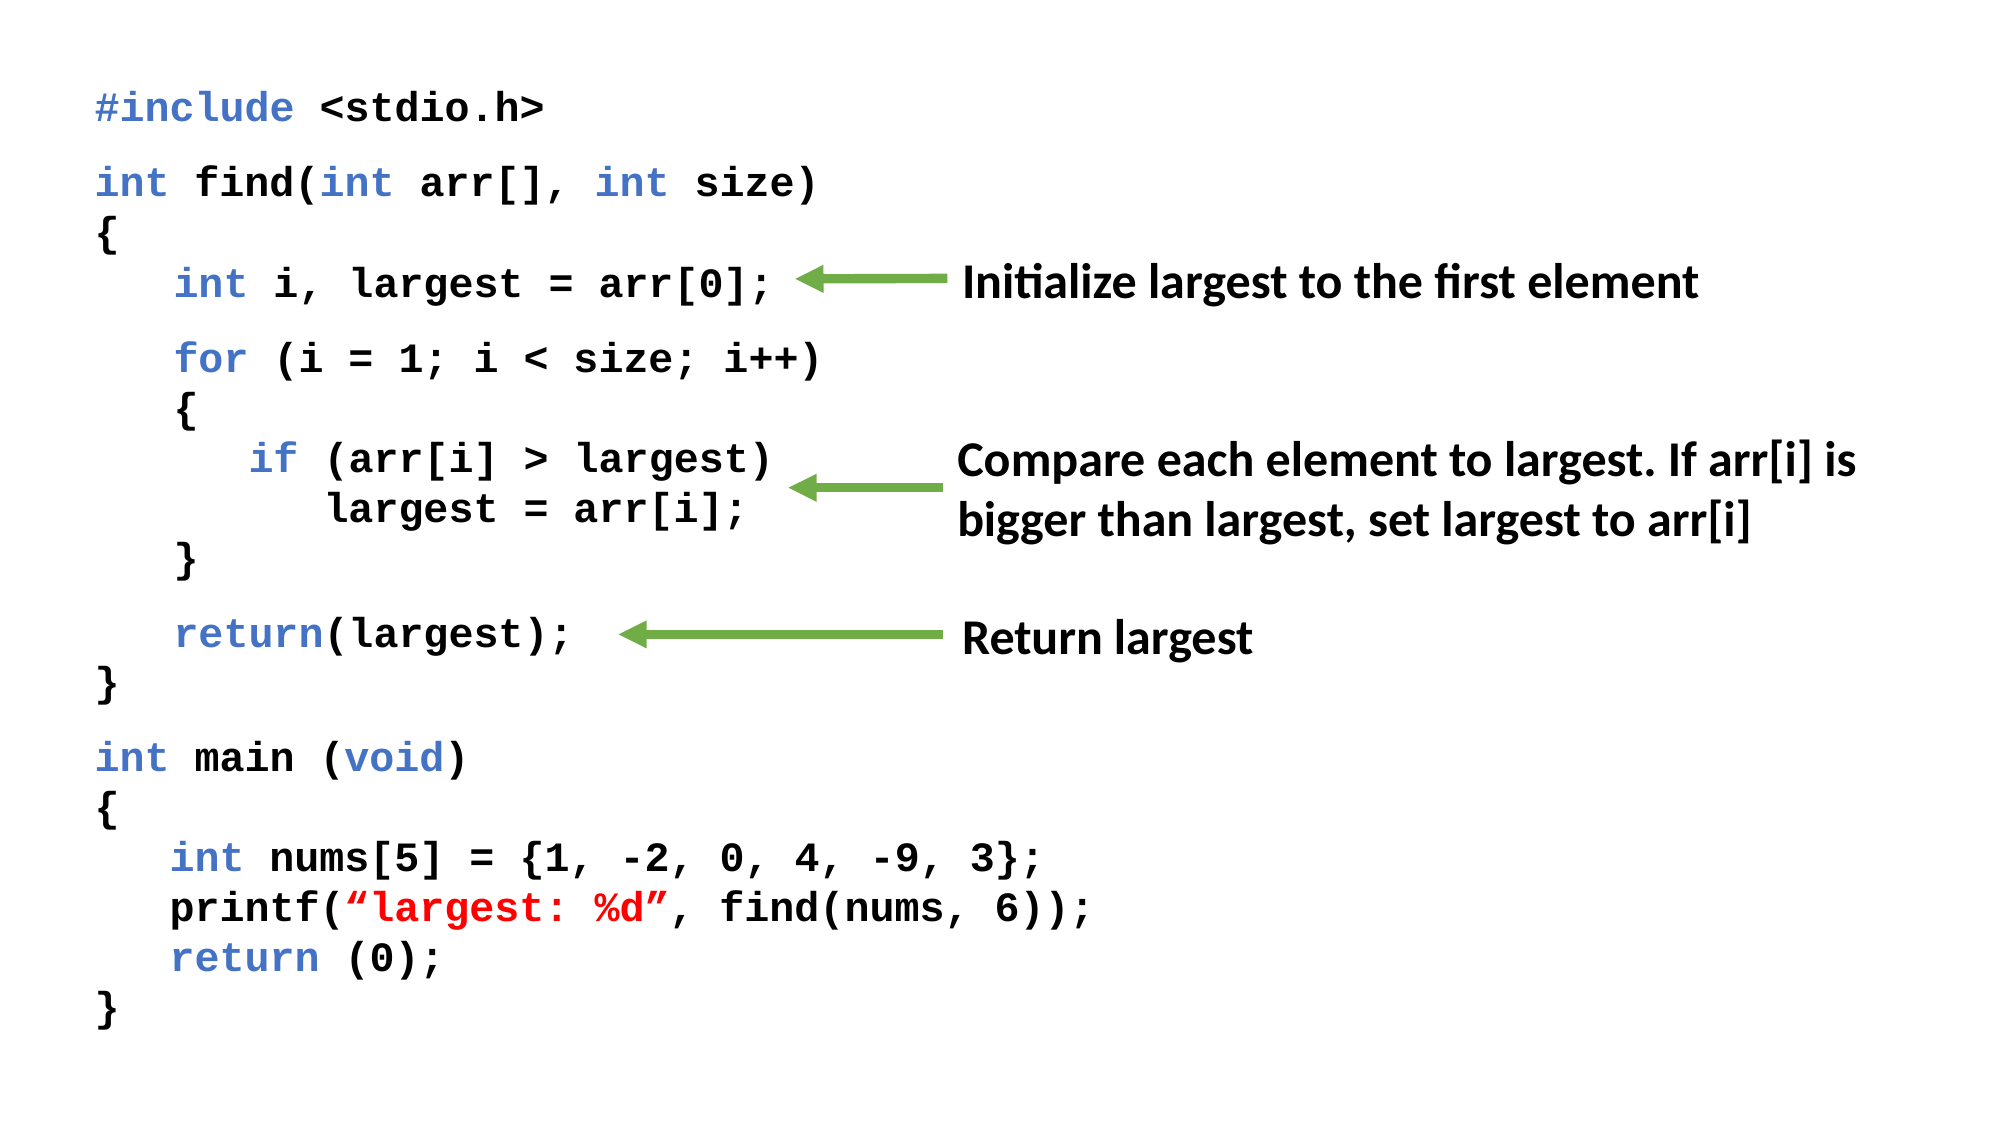

#include <stdio.h>

int find(int arr[], int size)
{

}

int main (void)
{
   int nums[5] = {1, -2, 0, 4, -9, 3};
   printf(“largest: %d”, find(nums, 6));
   return (0);
}
Initialize largest to the first element
int i, largest = arr[0];

for (i = 1; i < size; i++)
{
   if (arr[i] > largest)
      largest = arr[i];
}

return(largest);
Compare each element to largest. If arr[i] is bigger than largest, set largest to arr[i]
Return largest